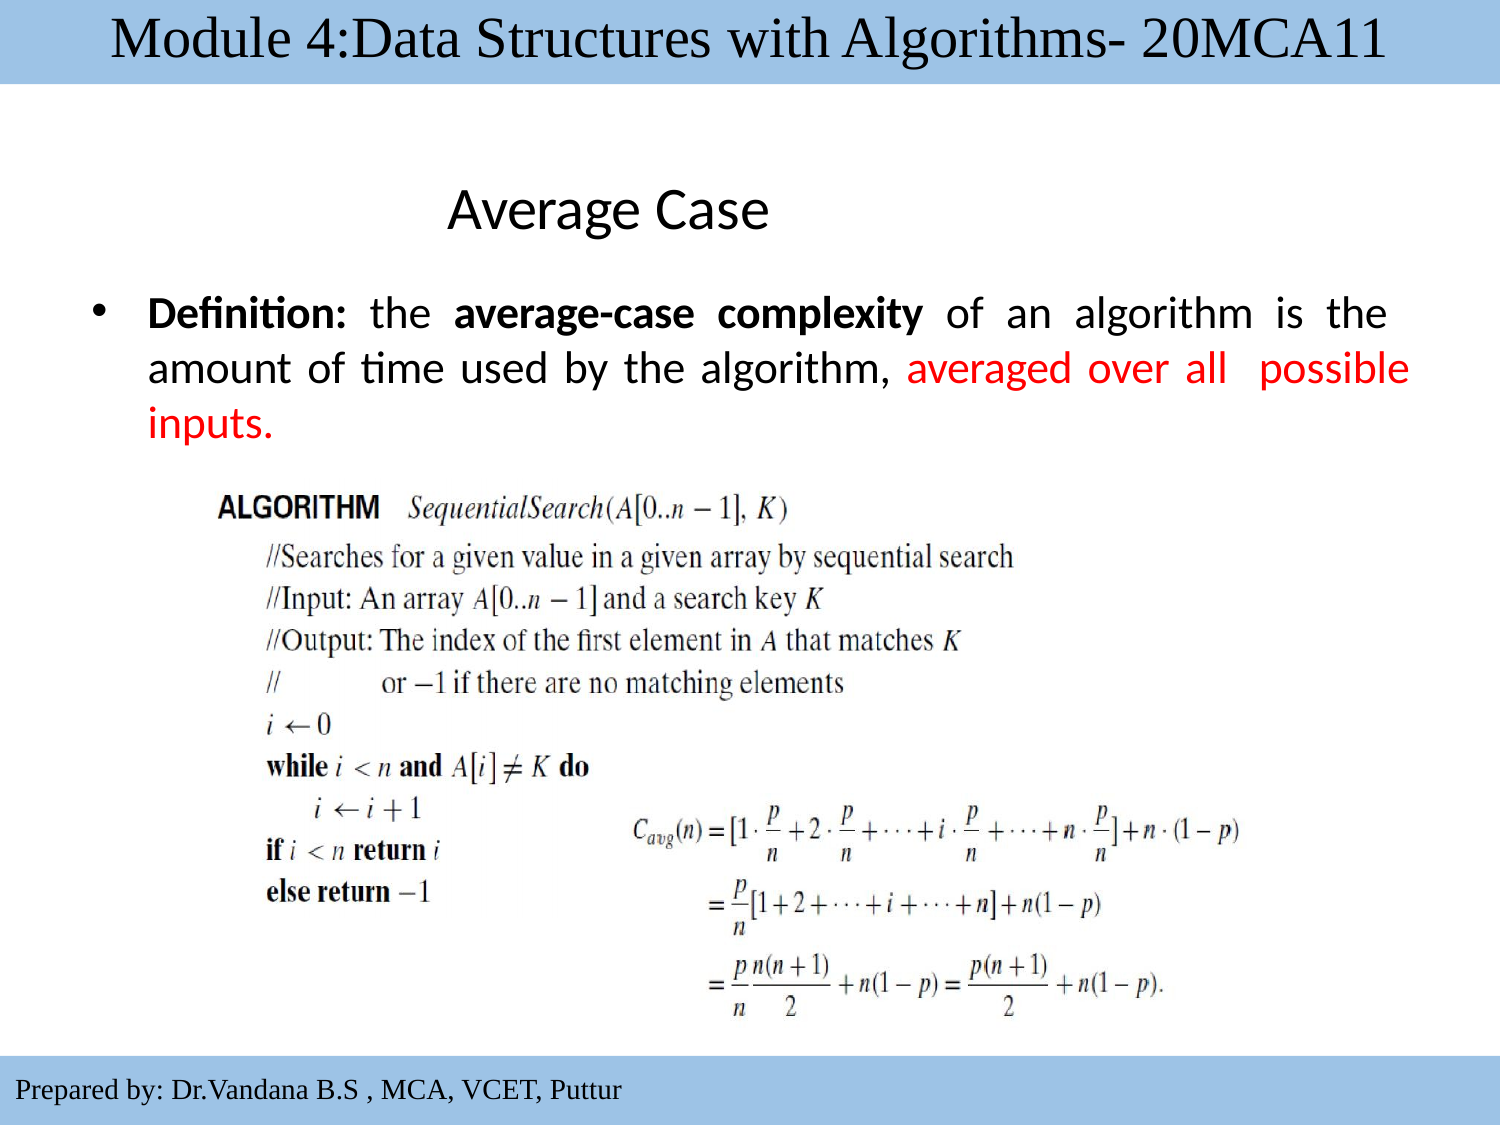

Module 4:Data Structures with Algorithms- 20MCA11
Average Case
Definition: the average-case complexity of an algorithm is the  amount of time used by the algorithm, averaged over all  possible inputs.

30
Prepared by: Dr.Vandana B.S , MCA, VCET, Puttur